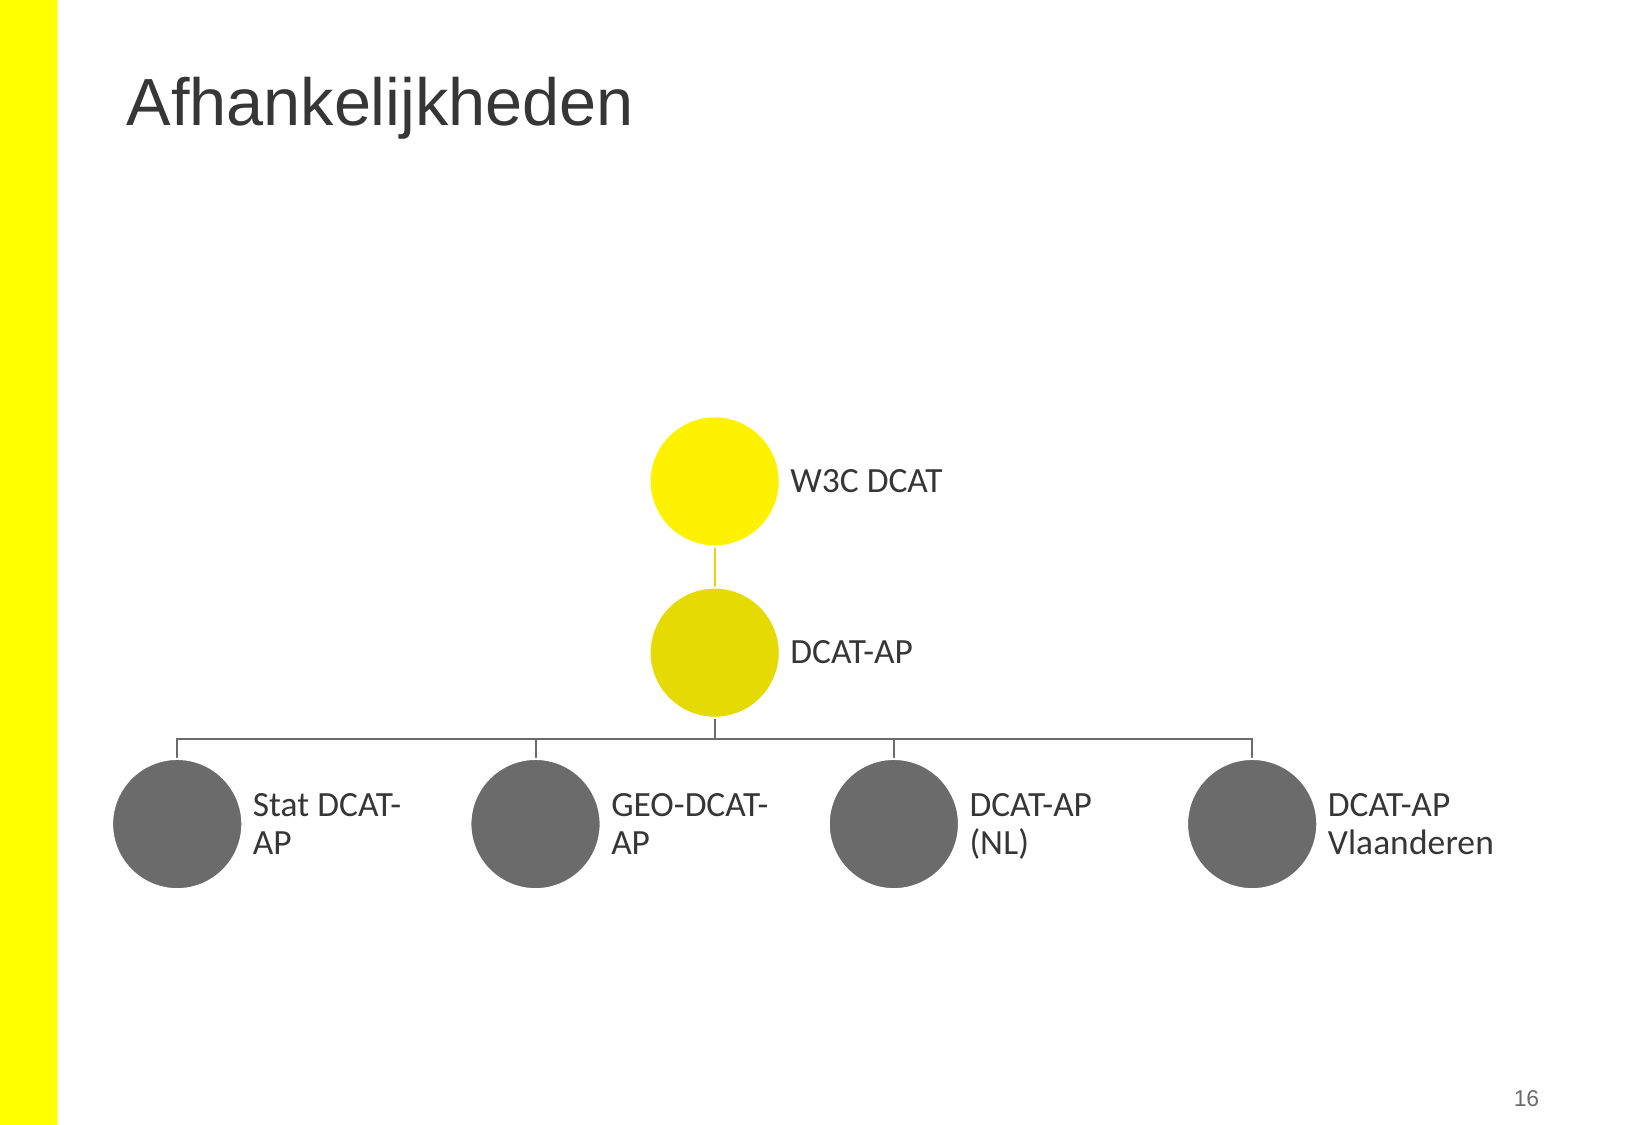

# Afhankelijkheden
W3C DCAT
DCAT-AP
Stat DCAT-AP
GEO-DCAT-AP
DCAT-AP (NL)
DCAT-AP  Vlaanderen
16